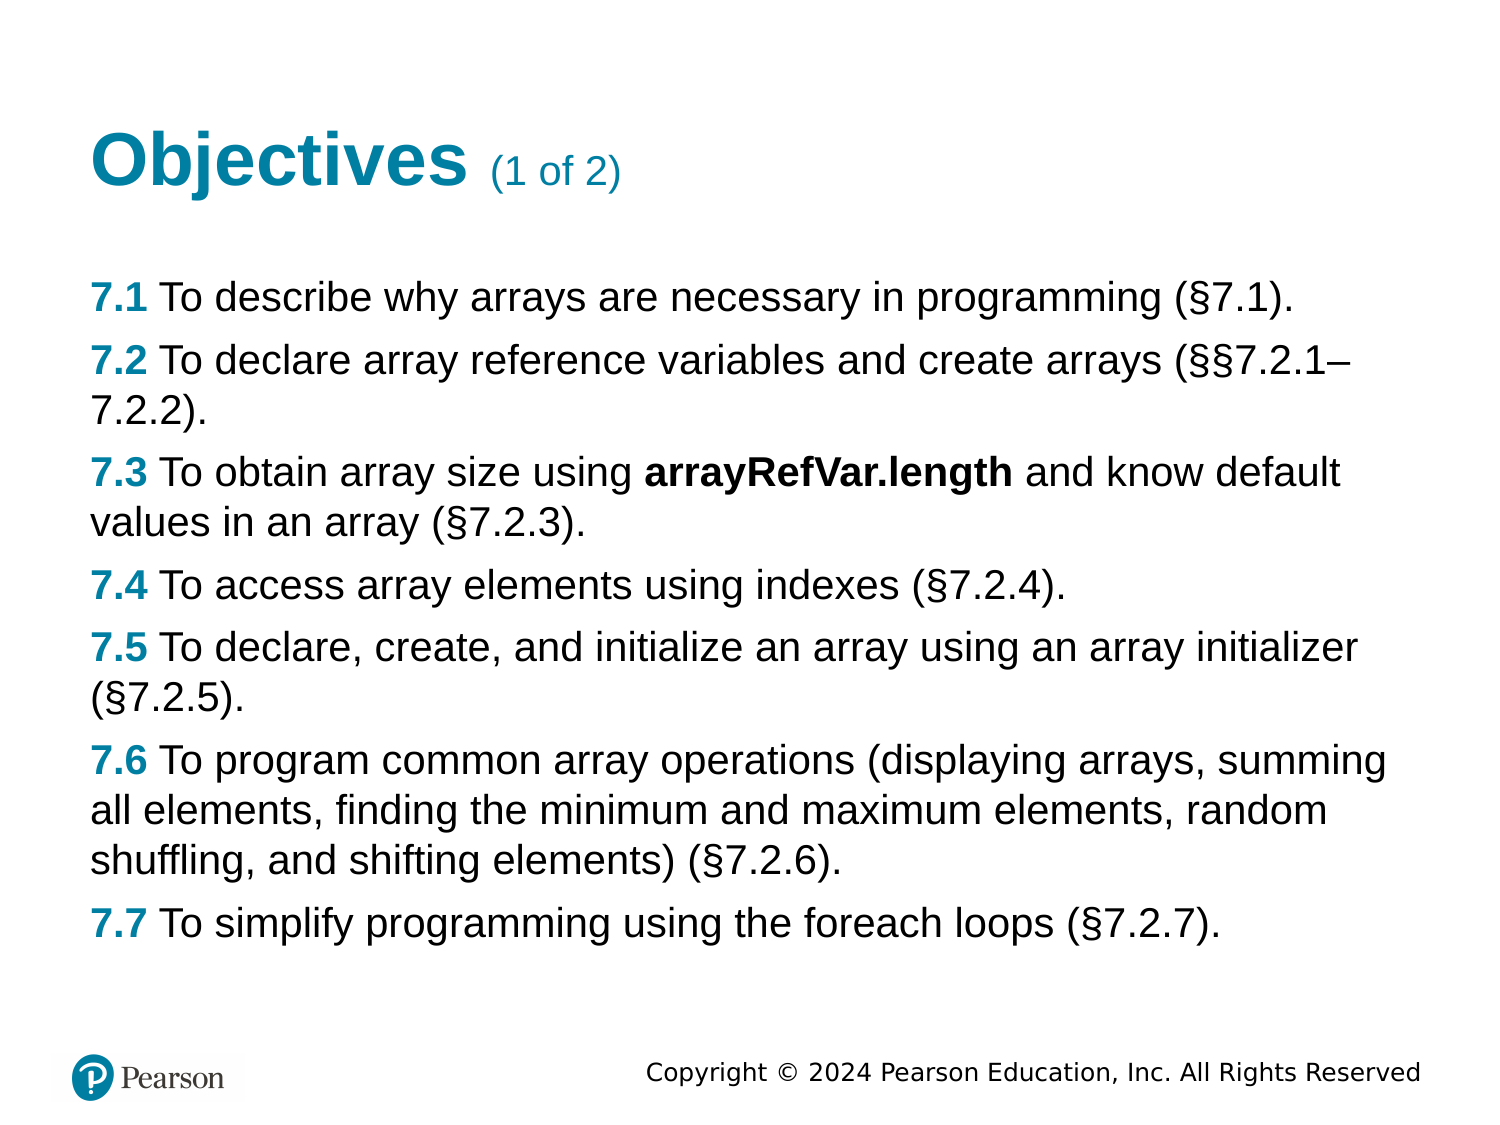

# Objectives (1 of 2)
7.1 To describe why arrays are necessary in programming (§7.1).
7.2 To declare array reference variables and create arrays (§§7.2.1–7.2.2).
7.3 To obtain array size using arrayRefVar.length and know default values in an array (§7.2.3).
7.4 To access array elements using indexes (§7.2.4).
7.5 To declare, create, and initialize an array using an array initializer (§7.2.5).
7.6 To program common array operations (displaying arrays, summing all elements, finding the minimum and maximum elements, random shuffling, and shifting elements) (§7.2.6).
7.7 To simplify programming using the foreach loops (§7.2.7).